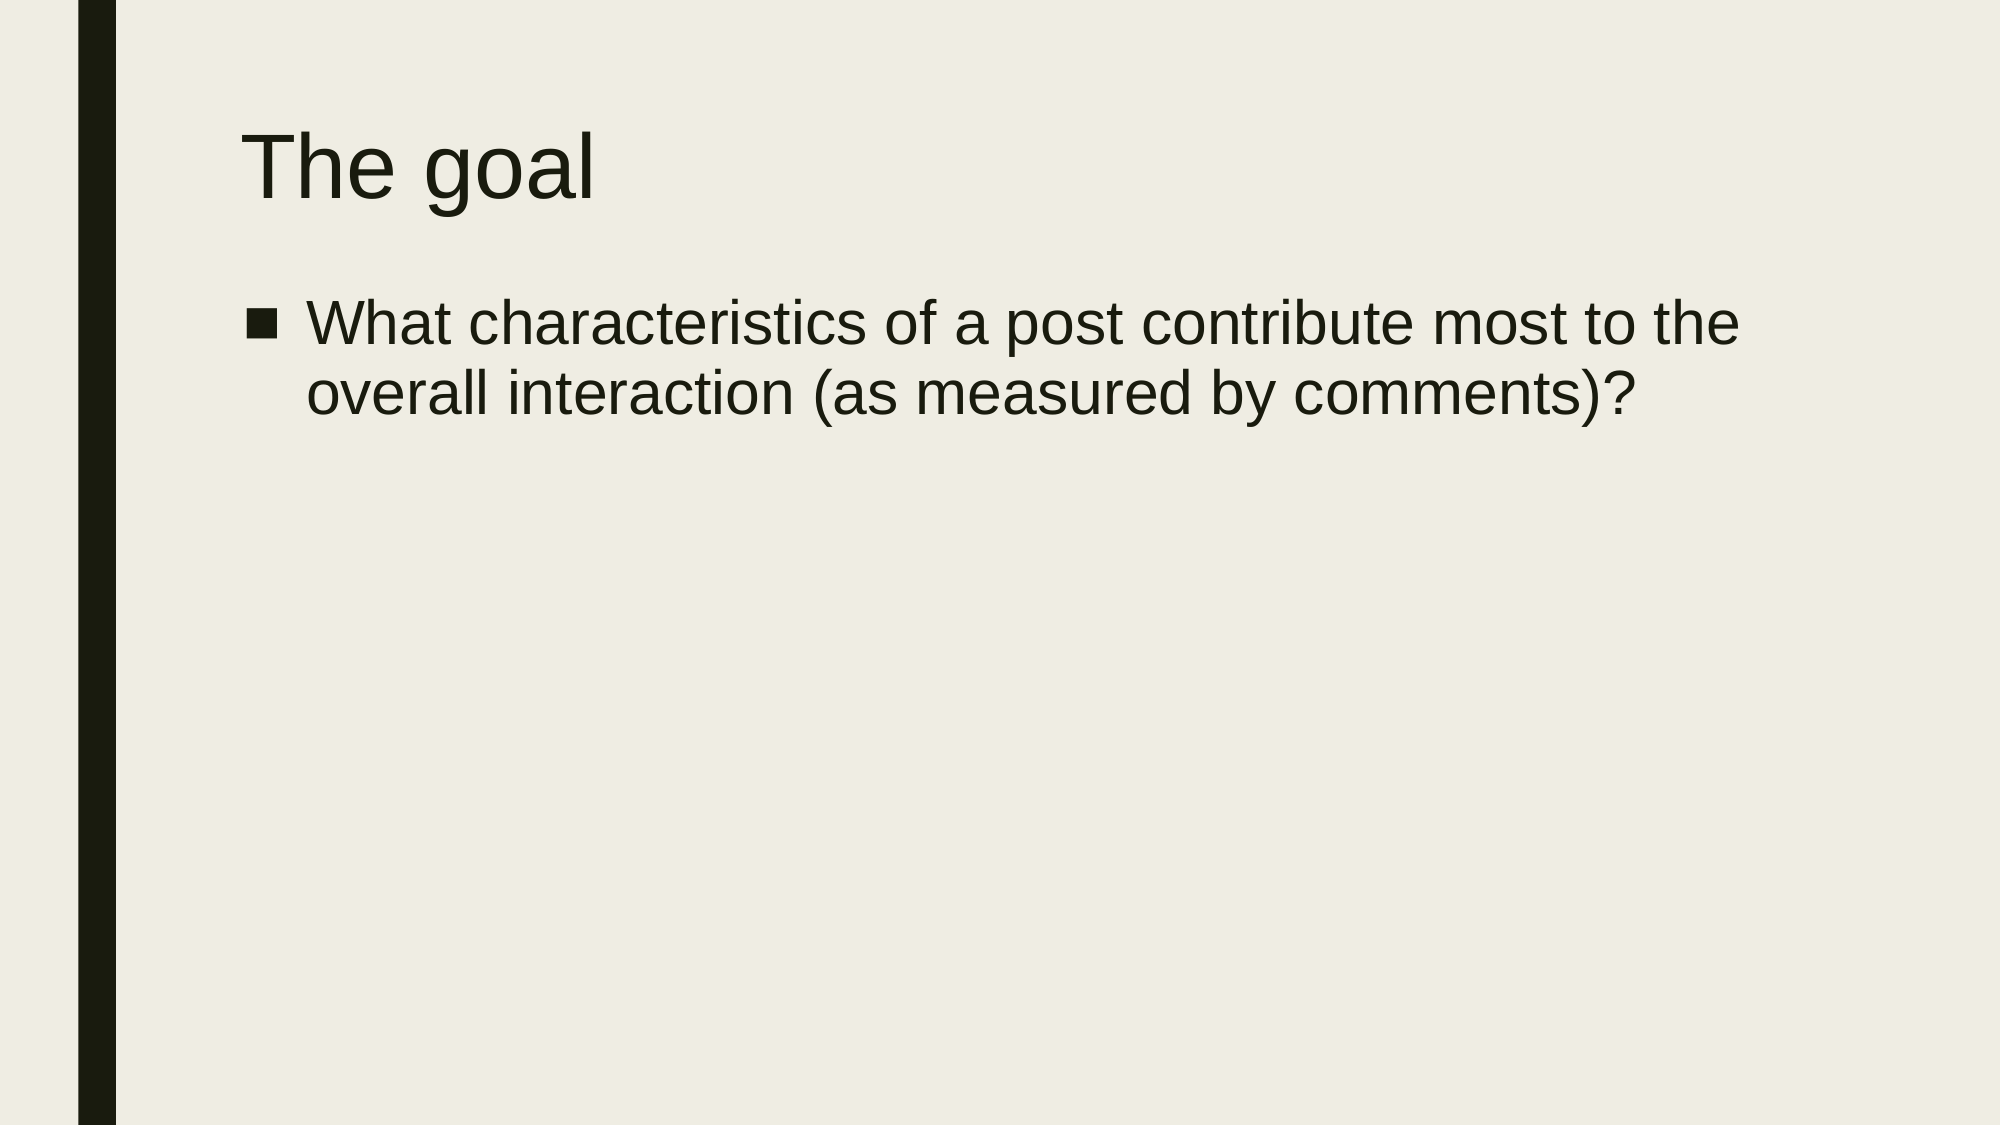

# The goal
What characteristics of a post contribute most to the overall interaction (as measured by comments)?